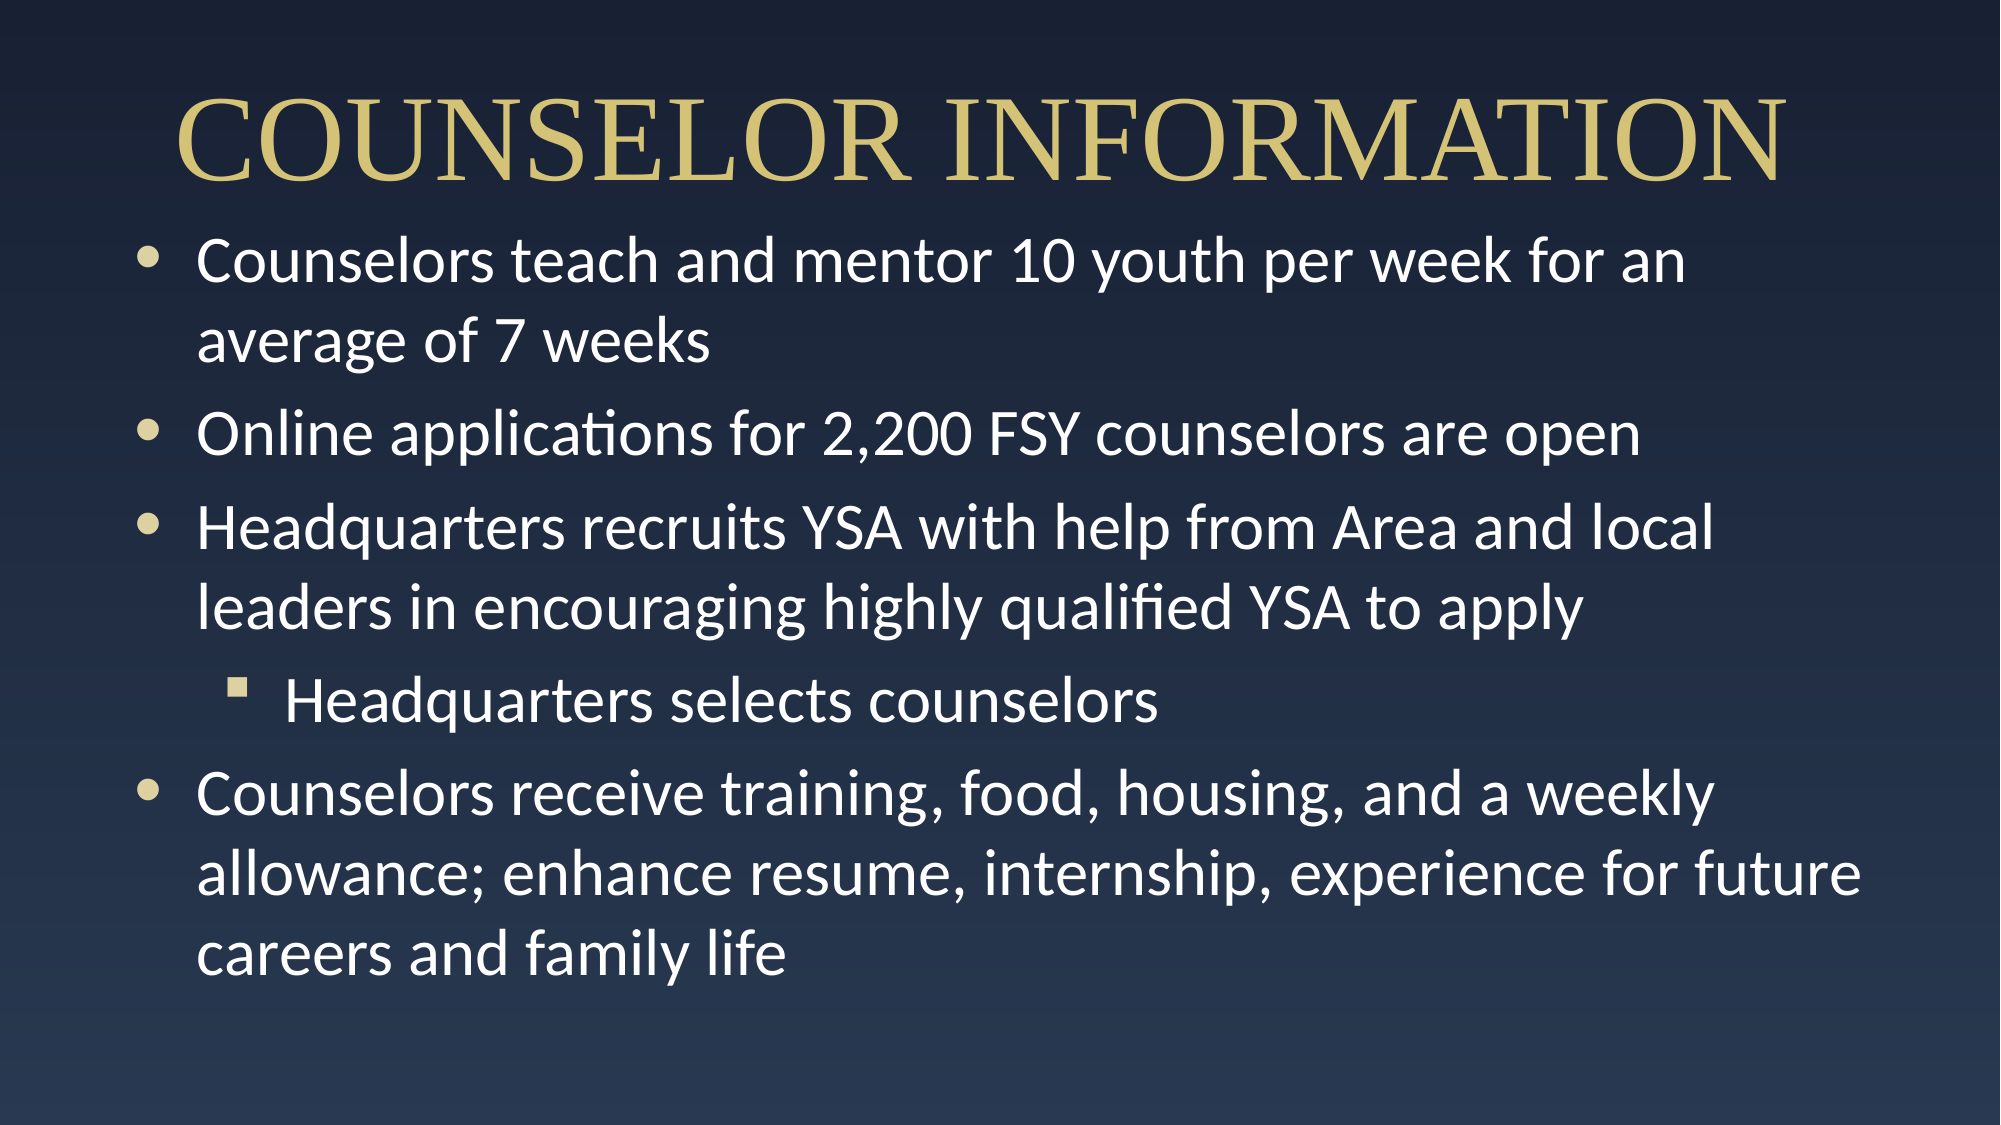

Counselor Information
Counselors teach and mentor 10 youth per week for an average of 7 weeks
Online applications for 2,200 FSY counselors are open
Headquarters recruits YSA with help from Area and local leaders in encouraging highly qualified YSA to apply
Headquarters selects counselors
Counselors receive training, food, housing, and a weekly allowance; enhance resume, internship, experience for future careers and family life